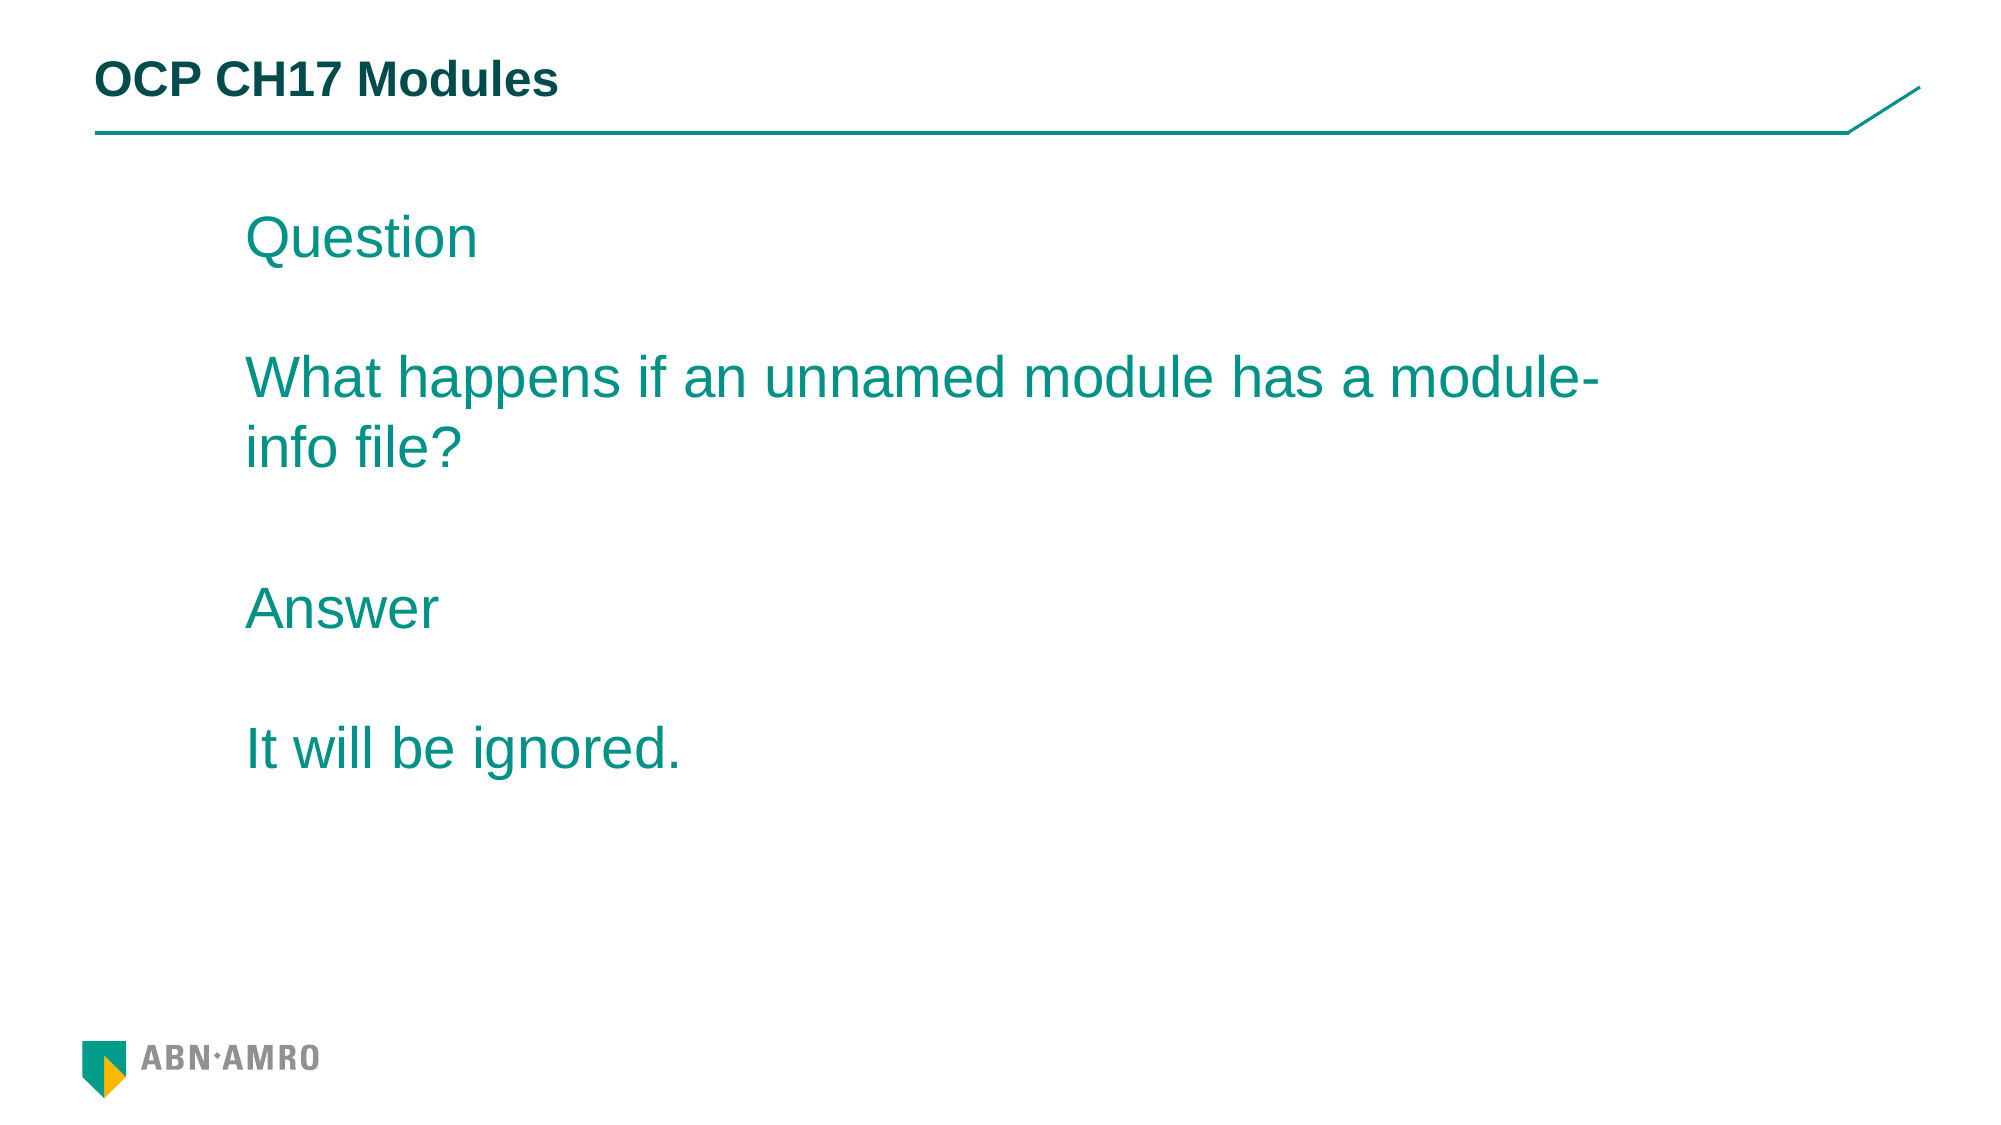

# OCP CH17 Modules
Question

What happens if an unnamed module has a module-info file?
Answer

It will be ignored.